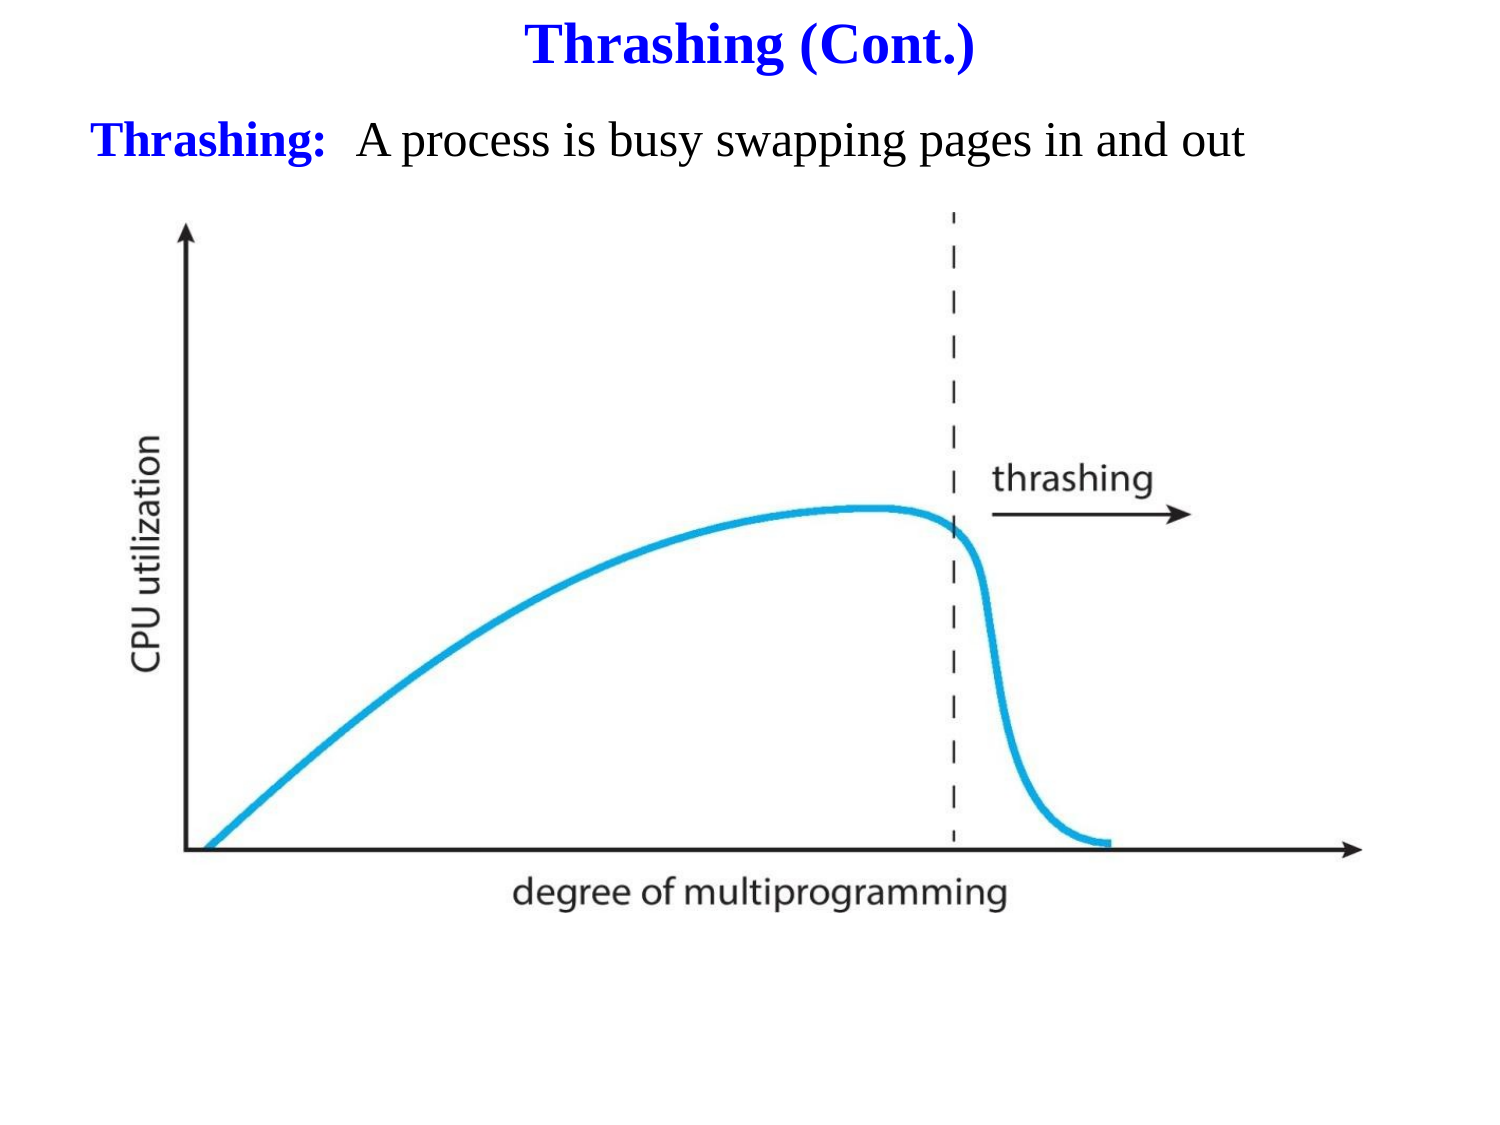

Thrashing (Cont.)
Thrashing:	A process is busy swapping pages in and out